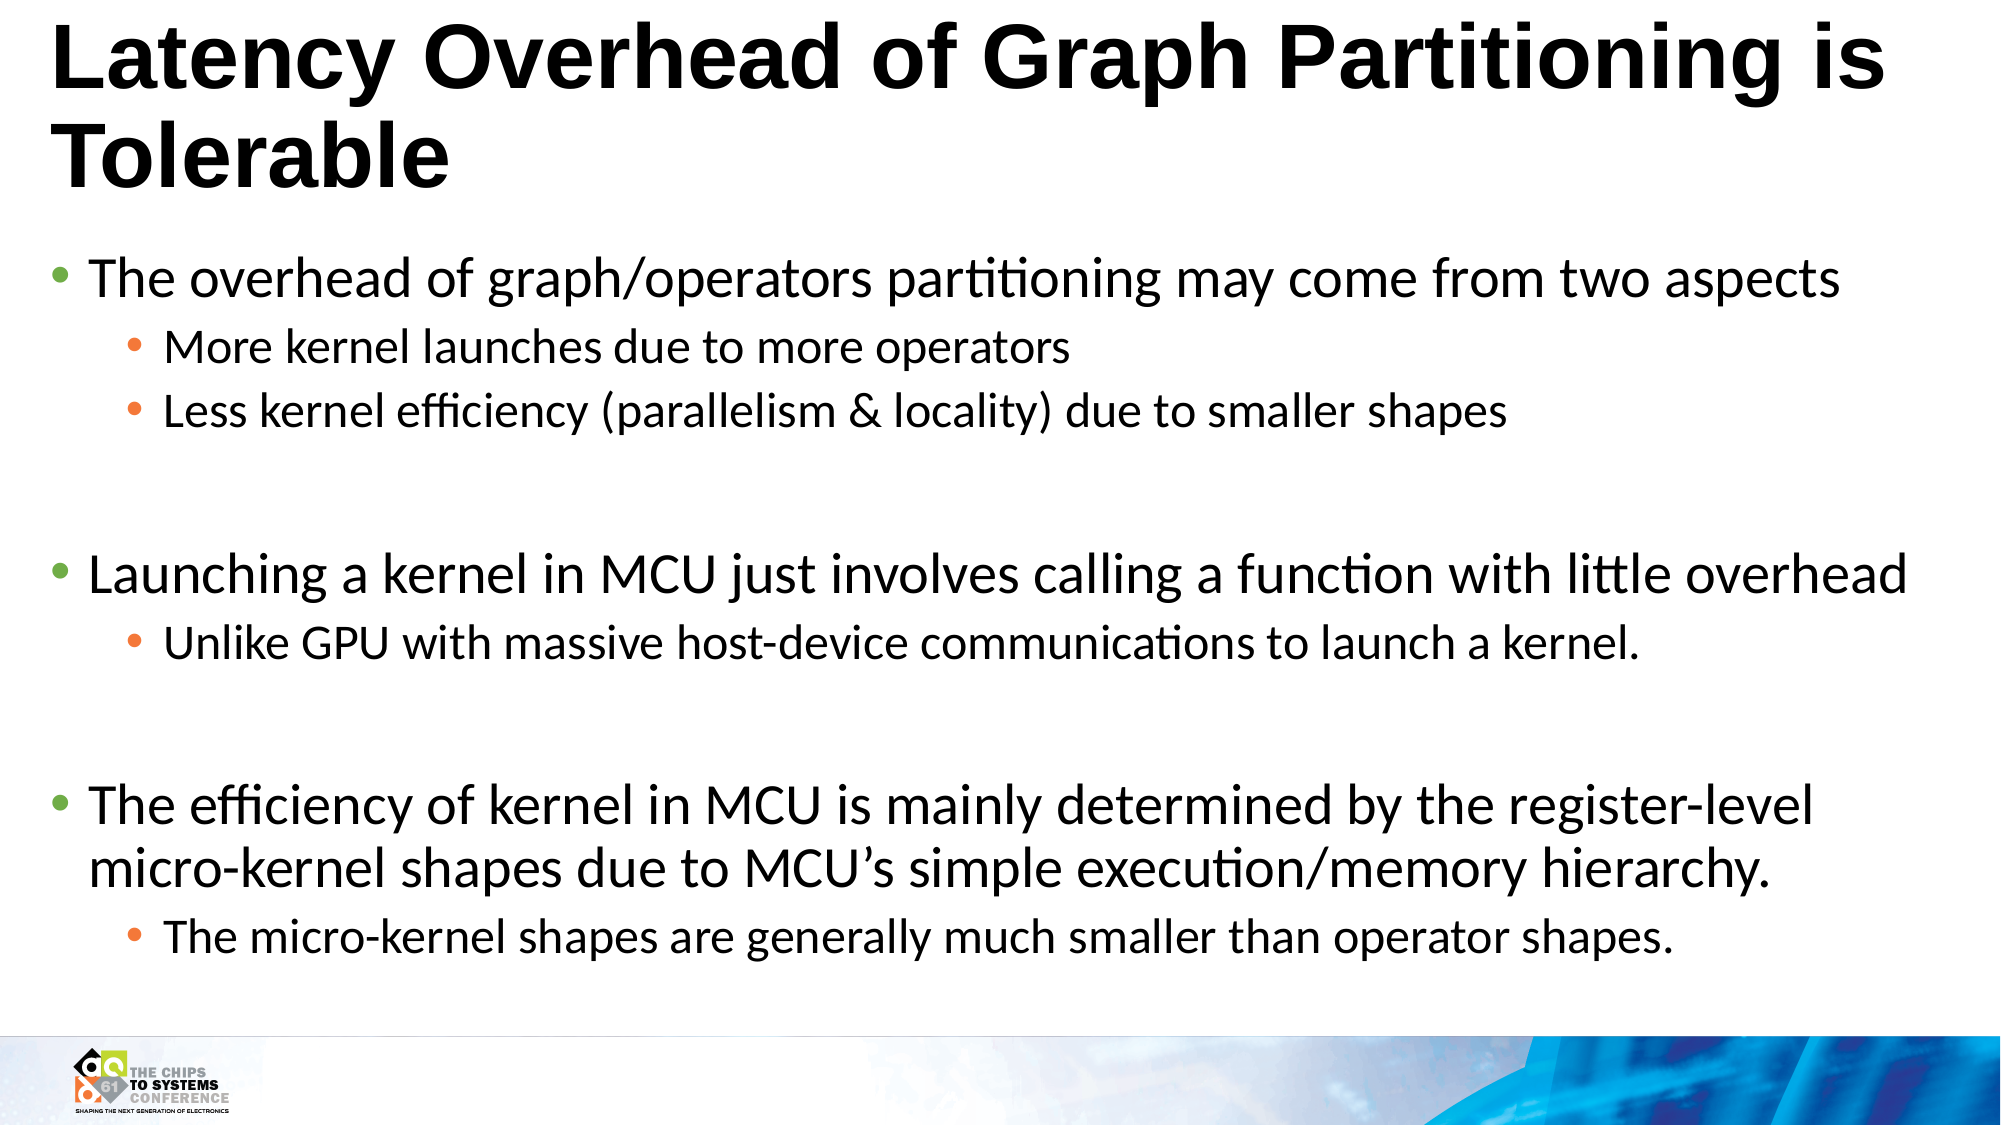

# Latency Overhead of Graph Partitioning is Tolerable
The overhead of graph/operators partitioning may come from two aspects
More kernel launches due to more operators
Less kernel efficiency (parallelism & locality) due to smaller shapes

Launching a kernel in MCU just involves calling a function with little overhead
Unlike GPU with massive host-device communications to launch a kernel.

The efficiency of kernel in MCU is mainly determined by the register-level micro-kernel shapes due to MCU’s simple execution/memory hierarchy.
The micro-kernel shapes are generally much smaller than operator shapes.